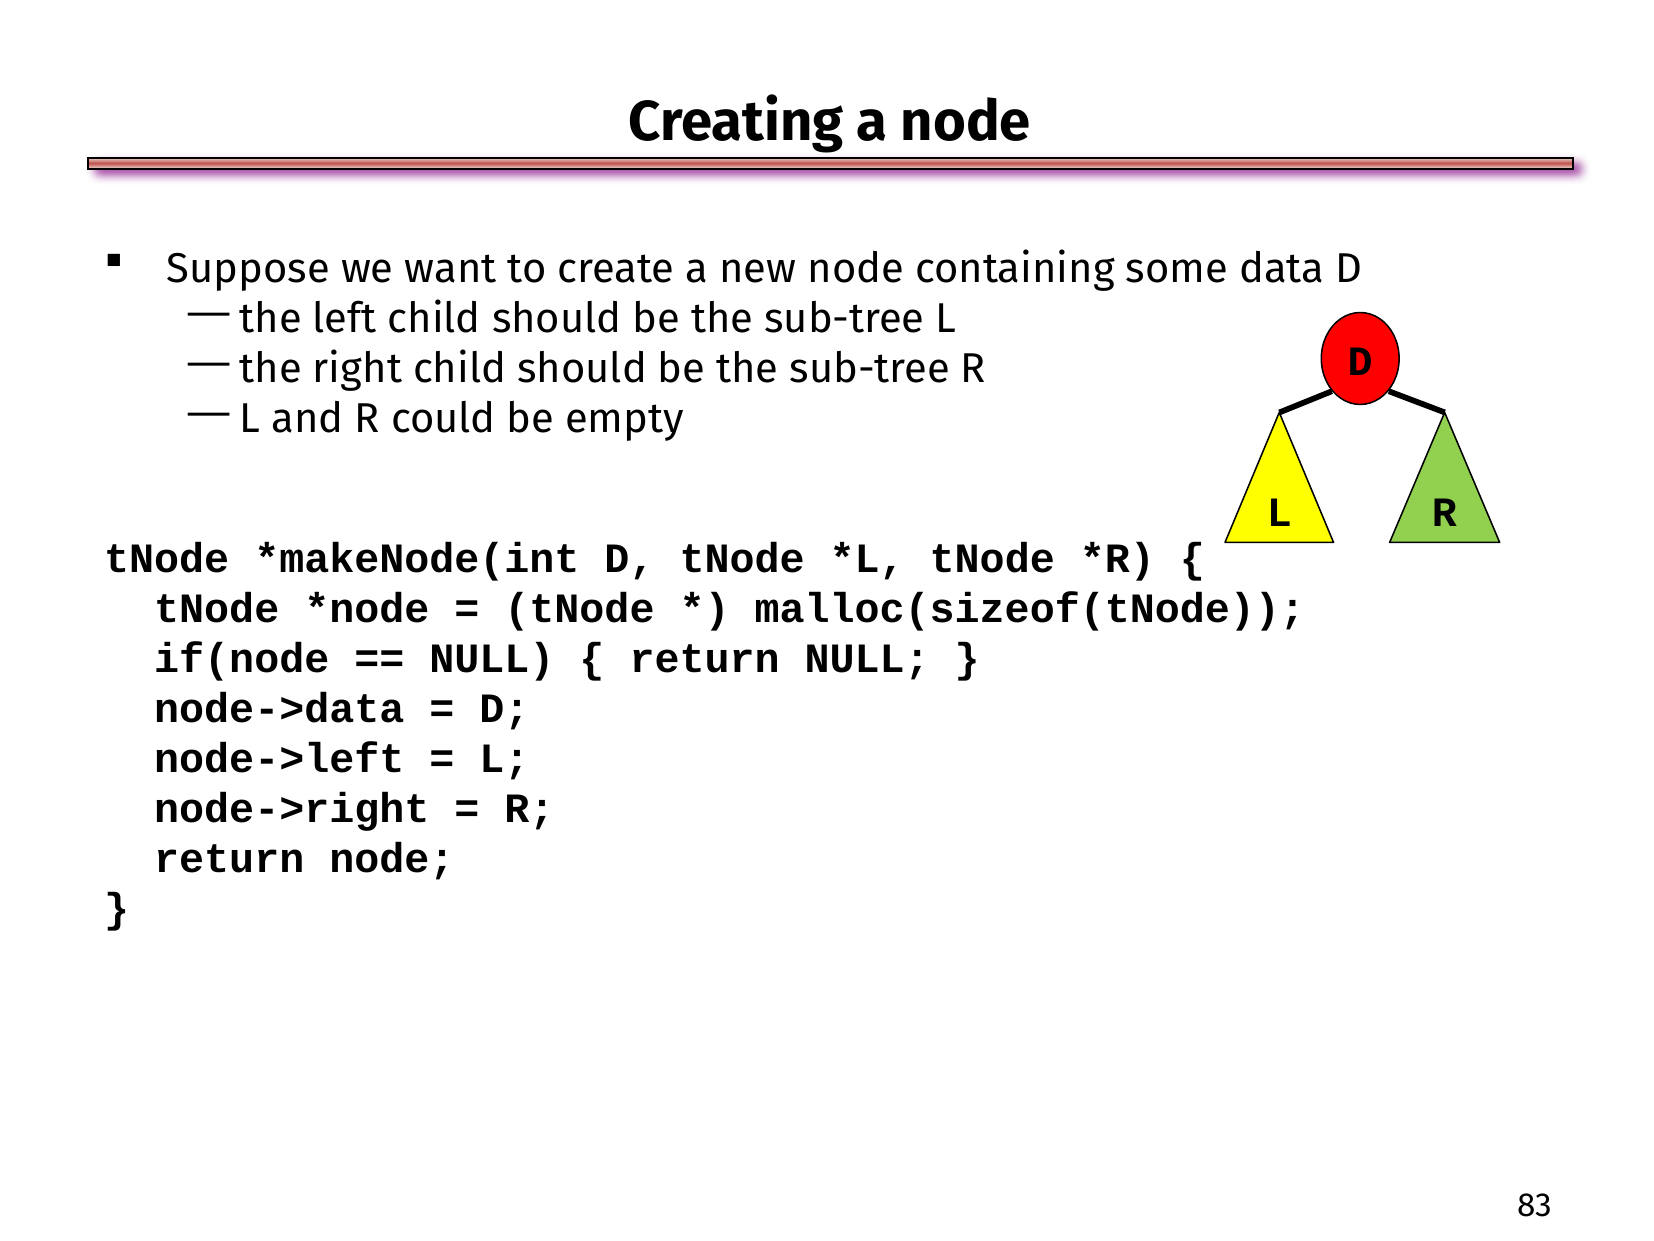

Creating a node

Suppose we want to create a new node containing some data D
the left child should be the sub-tree L
the right child should be the sub-tree R
L and R could be empty

tNode *makeNode(int D, tNode *L, tNode *R) {
  tNode *node = (tNode *) malloc(sizeof(tNode));
  if(node == NULL) { return NULL; }
  node->data = D;
  node->left = L;
  node->right = R;
  return node;
}
D

L
R
83